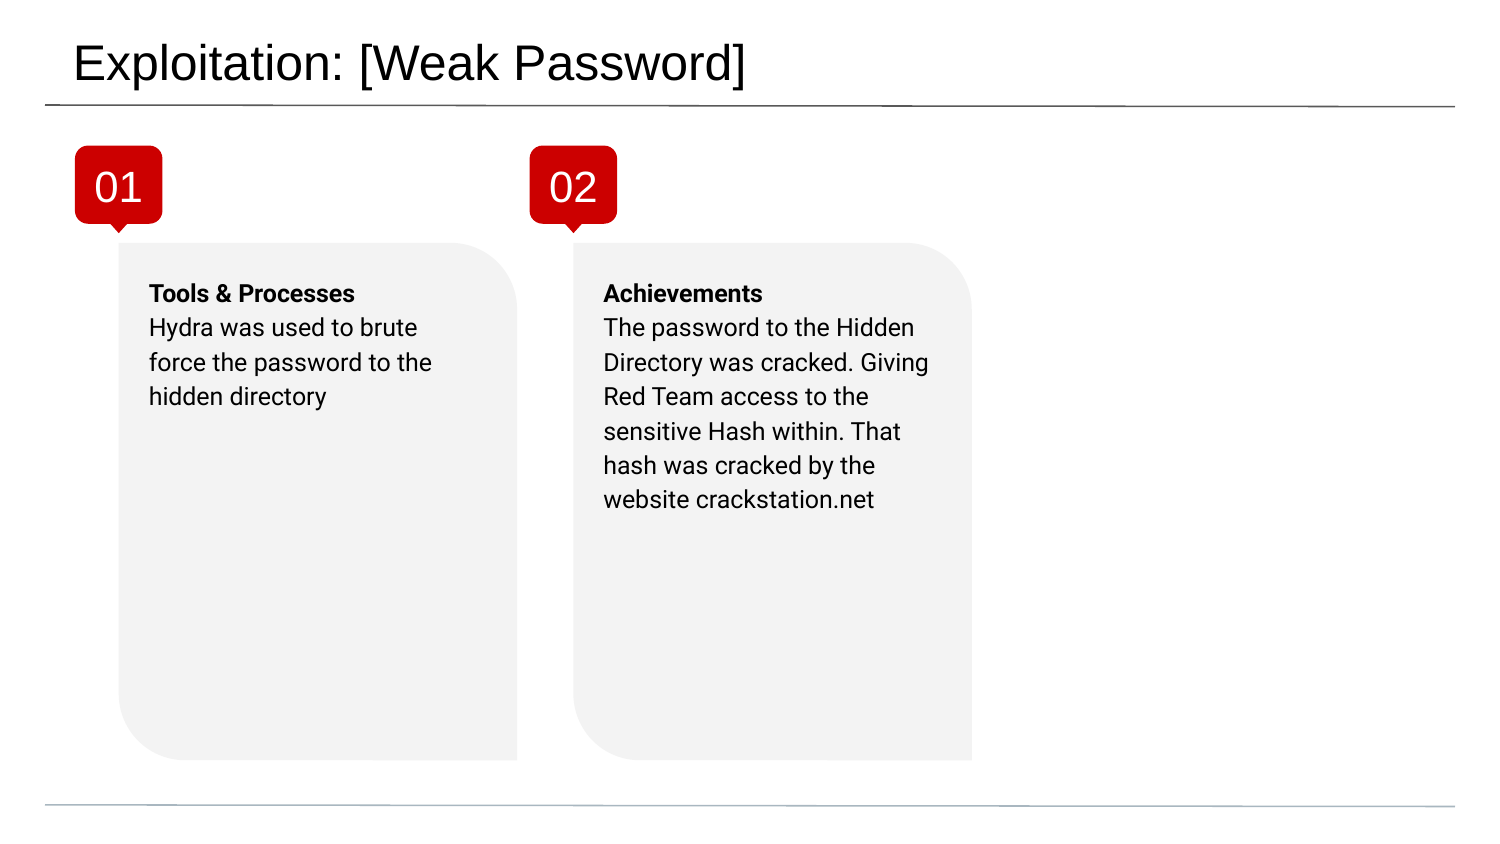

# Exploitation: [Weak Password]
01

02

Tools & Processes
Hydra was used to brute force the password to the hidden directory

Achievements
The password to the Hidden Directory was cracked. Giving Red Team access to the sensitive Hash within. That hash was cracked by the website crackstation.net